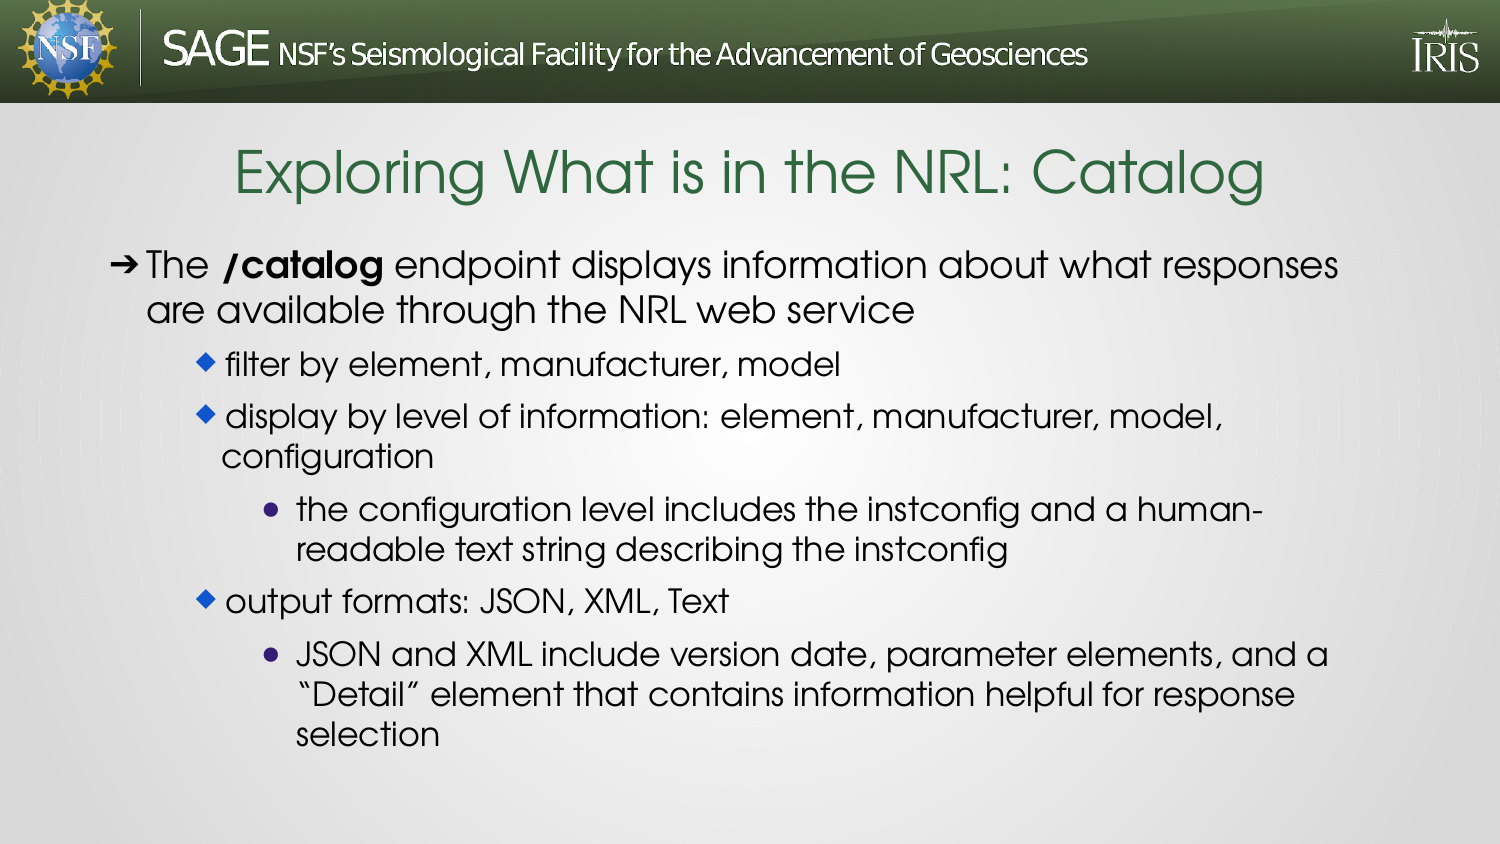

# Exploring What is in the NRL: Catalog
The /catalog endpoint displays information about what responses are available through the NRL web service
filter by element, manufacturer, model
display by level of information: element, manufacturer, model, configuration
the configuration level includes the instconfig and a human-readable text string describing the instconfig
output formats: JSON, XML, Text
JSON and XML include version date, parameter elements, and a “Detail” element that contains information helpful for response selection